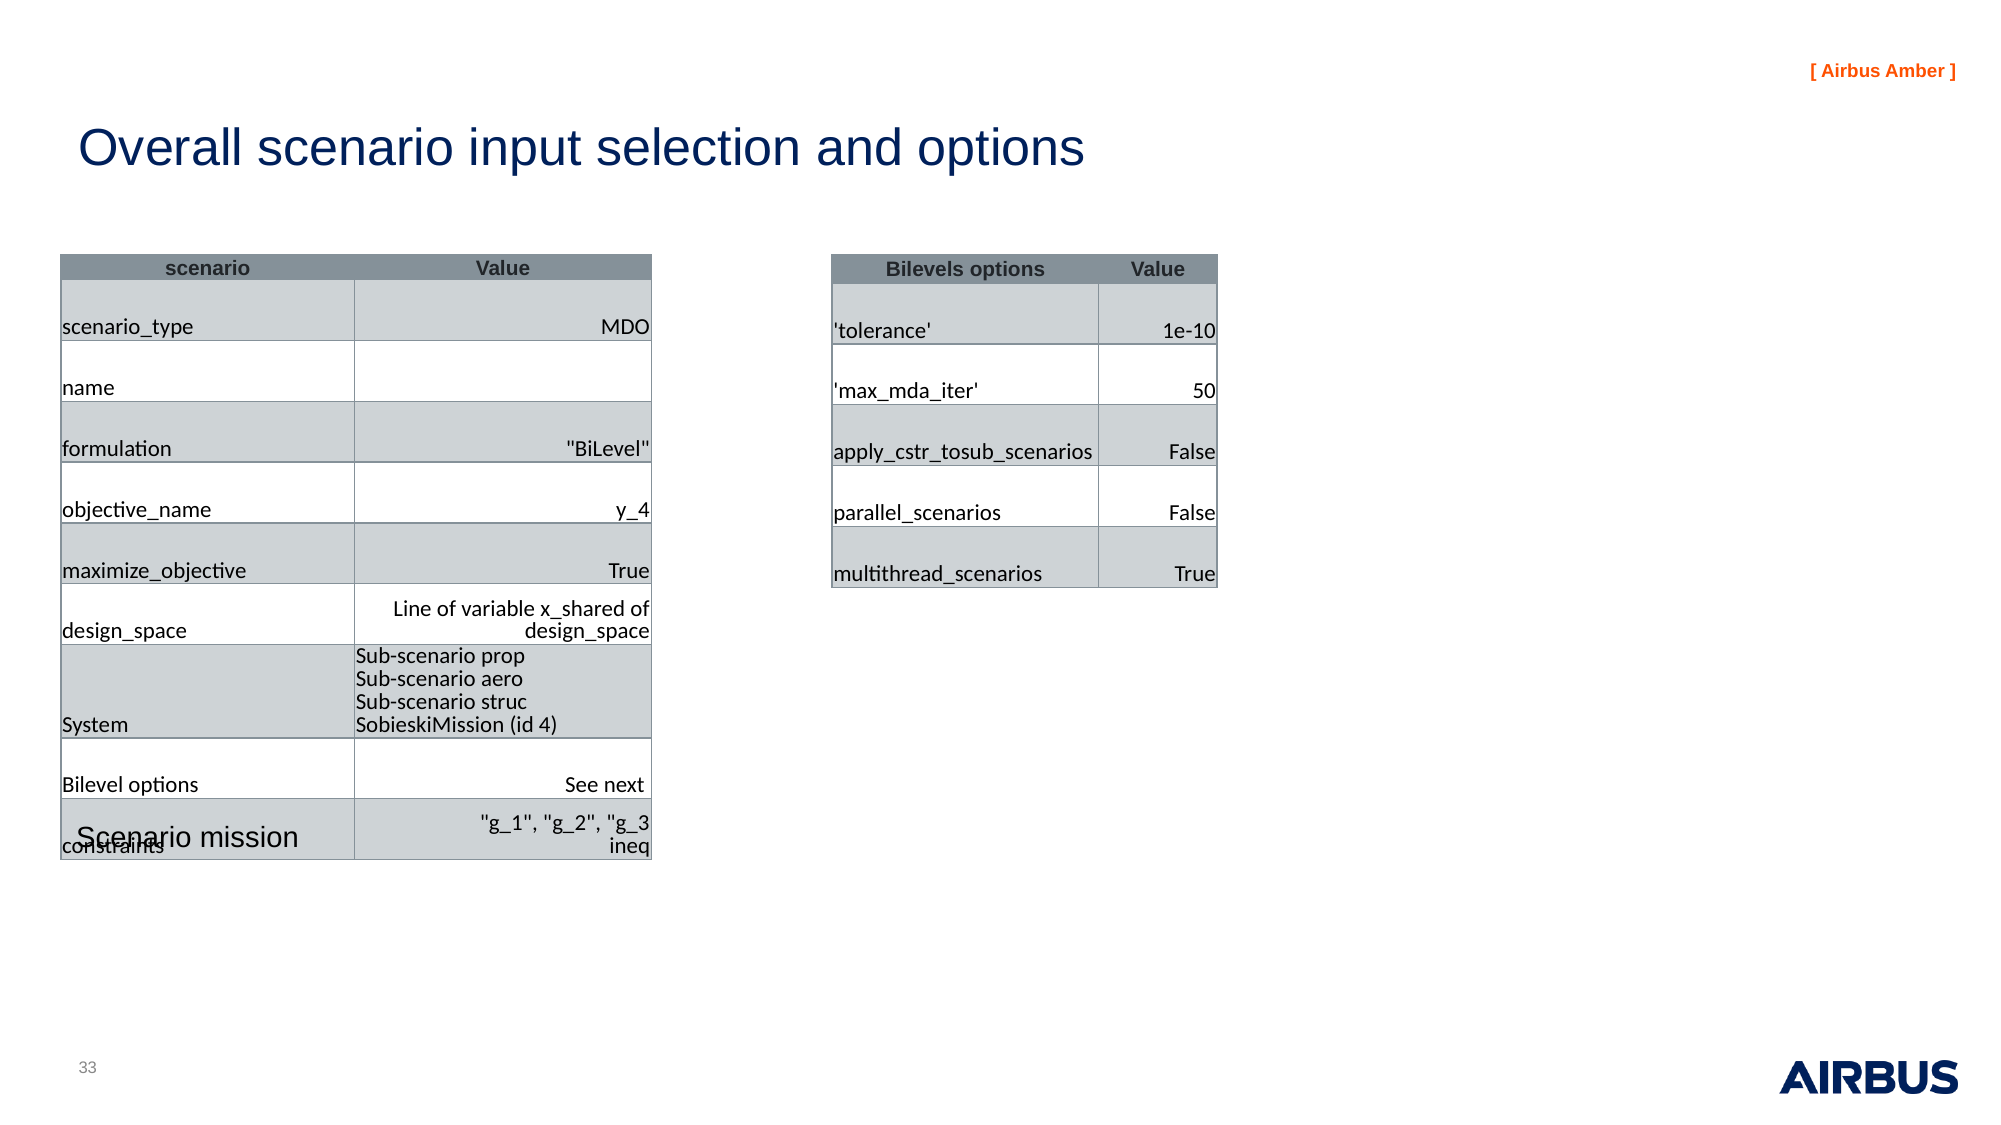

# Overall scenario input selection and options
| scenario | Value |
| --- | --- |
| scenario\_type | MDO |
| name |  |
| formulation | "BiLevel" |
| objective\_name | y\_4 |
| maximize\_objective | True |
| design\_space | Line of variable x\_shared of design\_space |
| System | Sub-scenario prop Sub-scenario aero Sub-scenario struc SobieskiMission (id 4) |
| Bilevel options | See next |
| constraints | "g\_1", "g\_2", "g\_3 ineq |
| Bilevels options | Value |
| --- | --- |
| 'tolerance' | 1e-10 |
| 'max\_mda\_iter' | 50 |
| apply\_cstr\_tosub\_scenarios | False |
| parallel\_scenarios | False |
| multithread\_scenarios | True |

Scenario mission